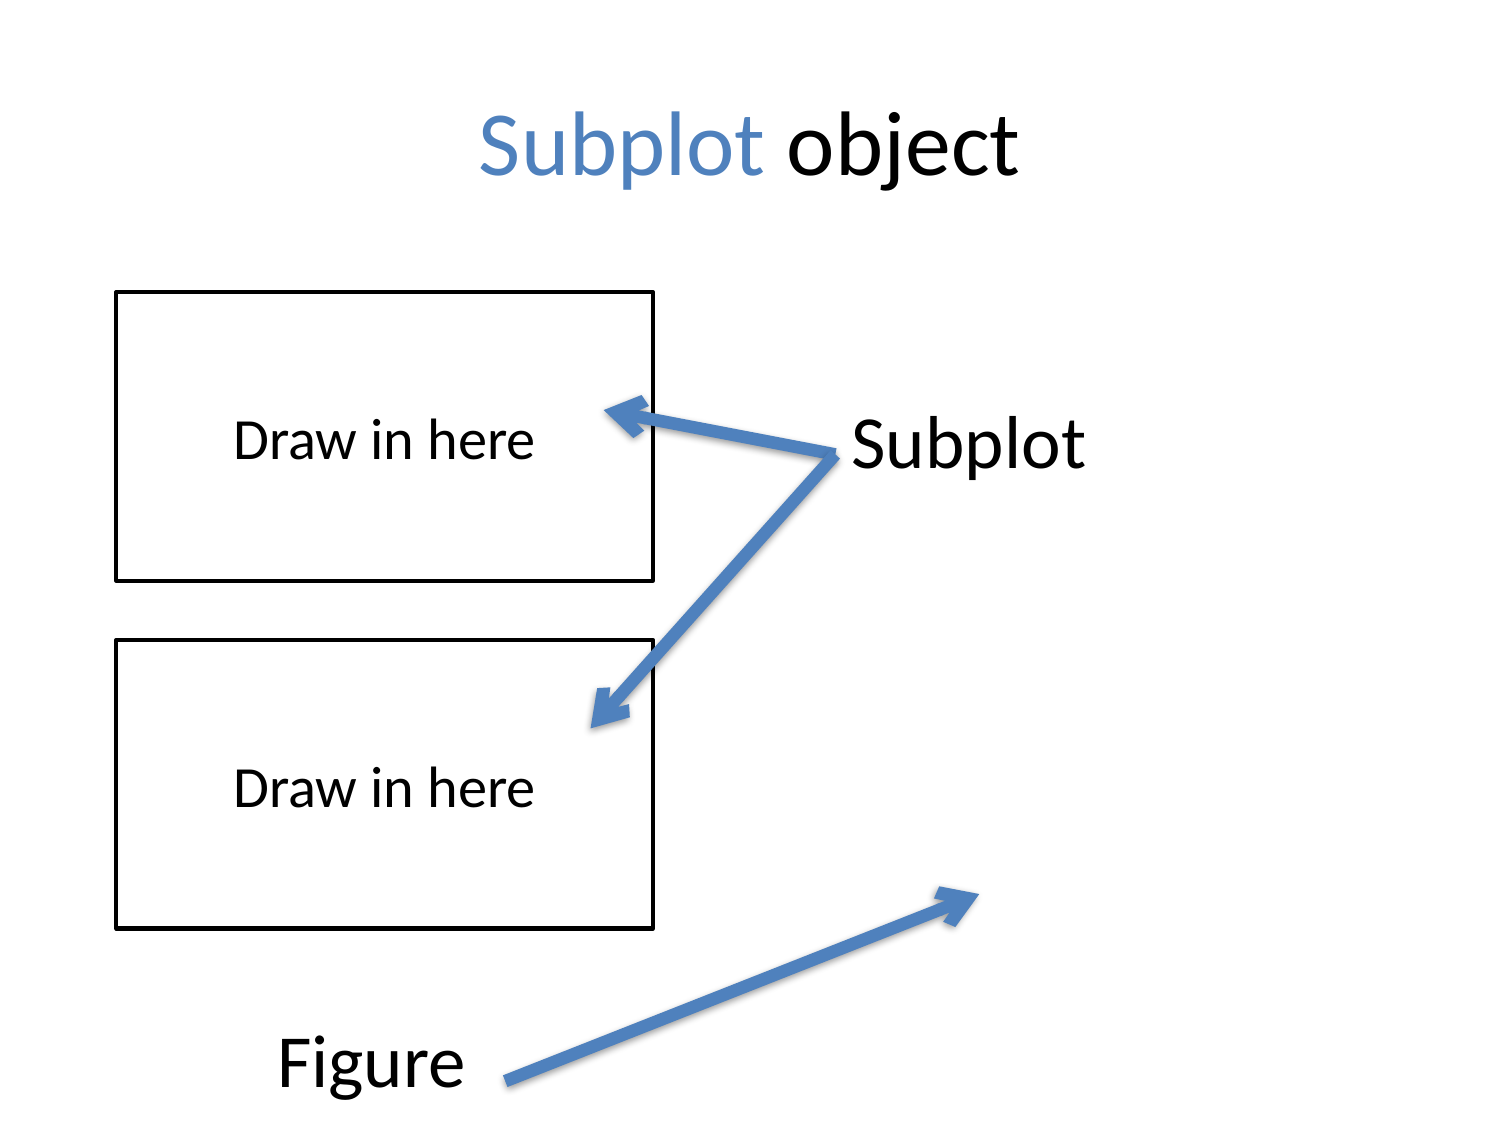

# Subplot object

Draw in here
Subplot
Draw in here
Figure